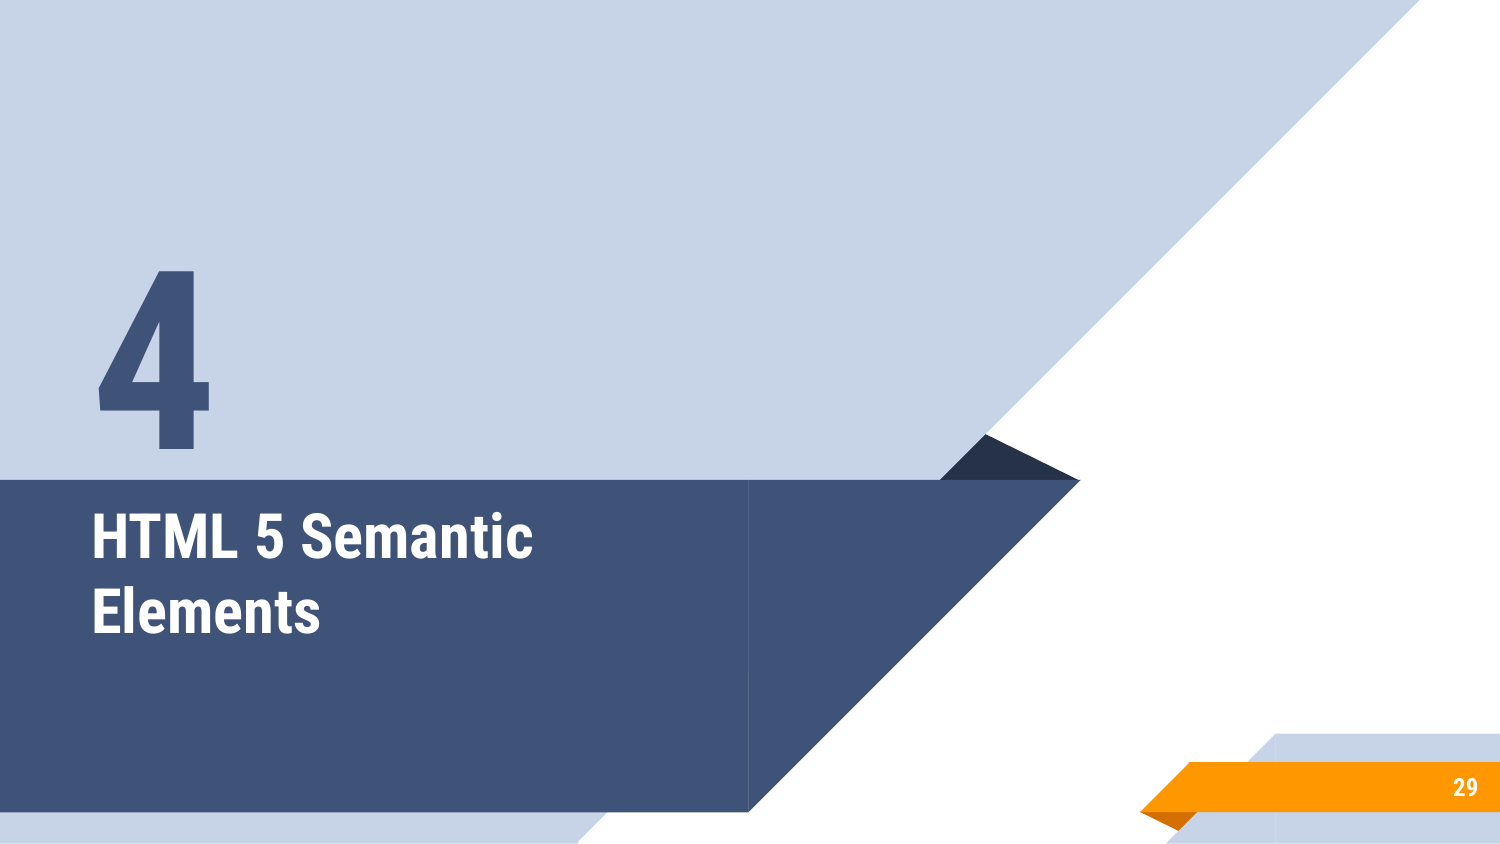

4
# HTML 5 Semantic Elements
29